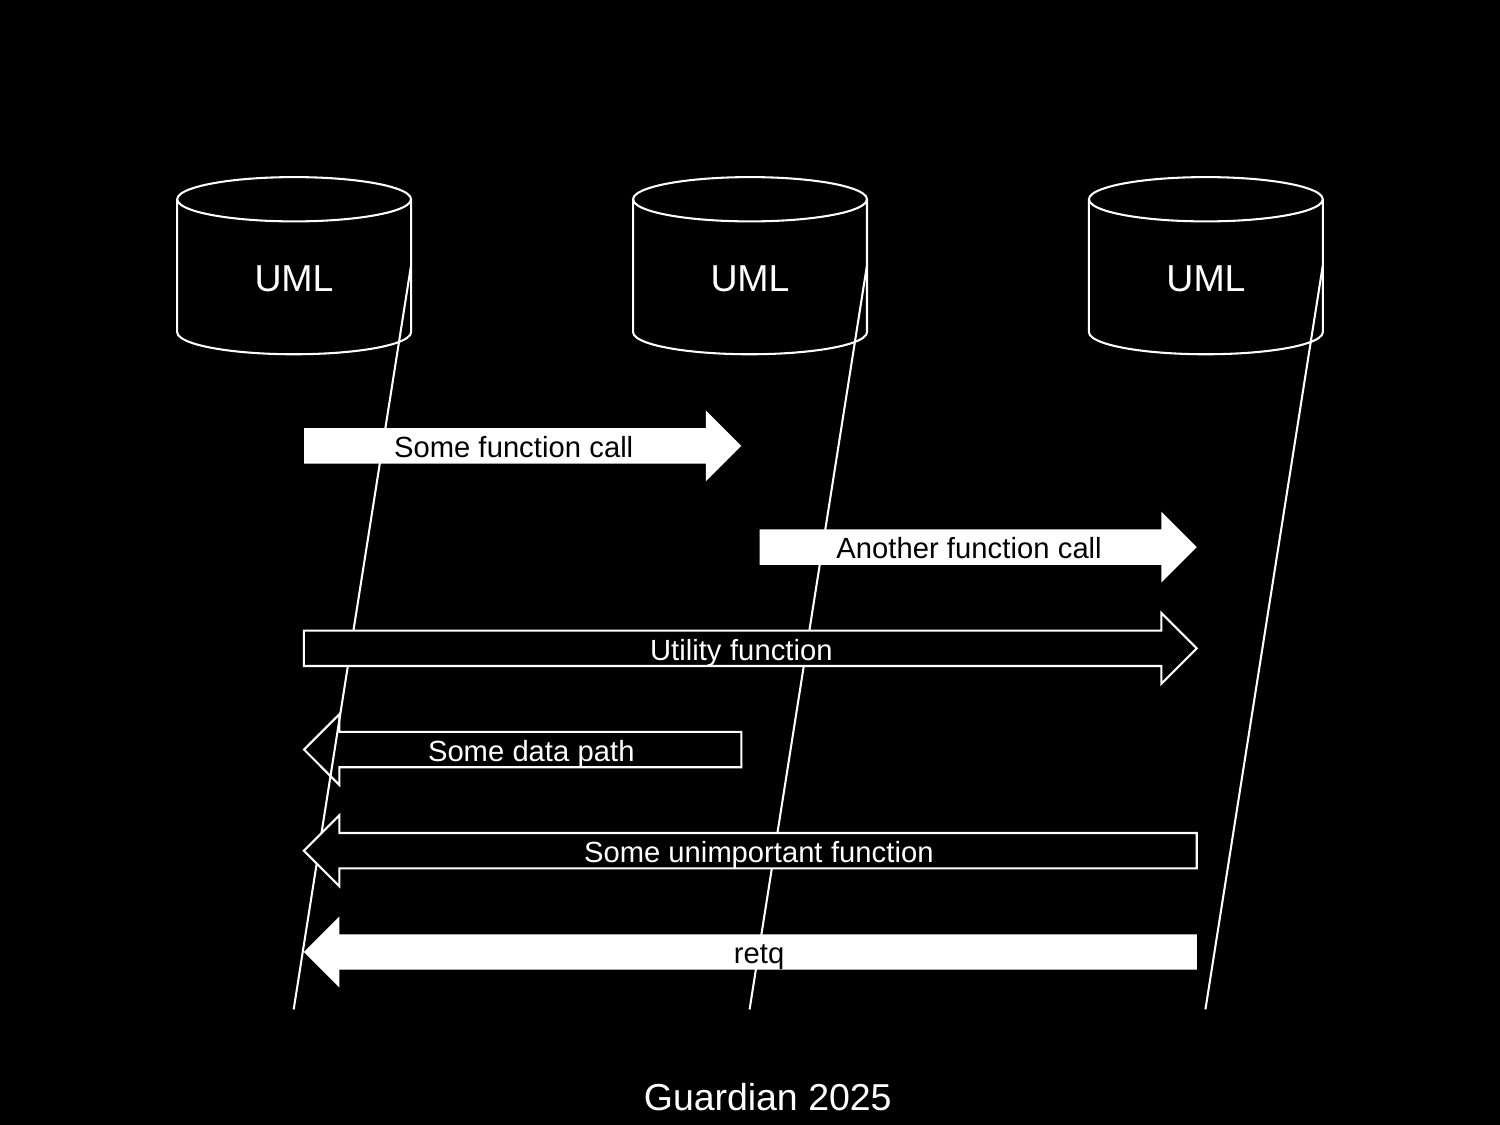

UML
UML
UML
Some function call
Another function call
Utility function
Some data path
Some unimportant function
retq